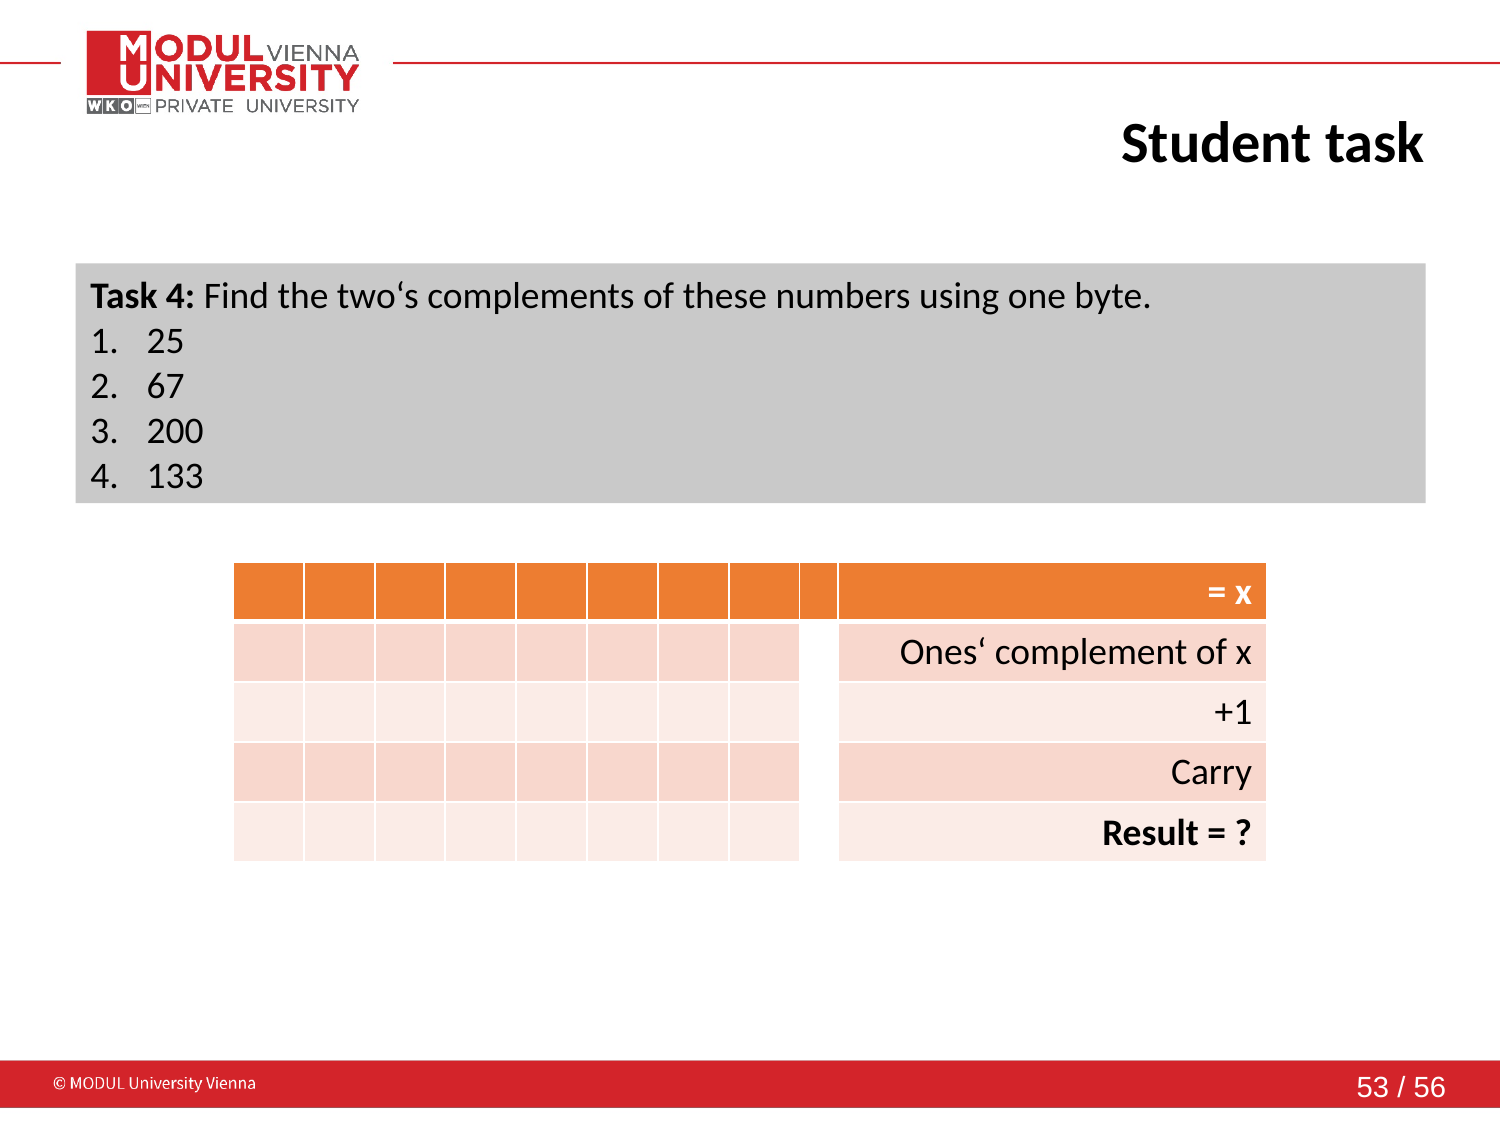

# Student task
Task 4: Find the two‘s complements of these numbers using one byte.
25
67
200
133
|  |  |  |  |  |  |  |  |  | = x |
| --- | --- | --- | --- | --- | --- | --- | --- | --- | --- |
|  |  |  |  |  |  |  |  |  | Ones‘ complement of x |
|  |  |  |  |  |  |  |  |  | +1 |
|  |  |  |  |  |  |  |  |  | Carry |
|  |  |  |  |  |  |  |  |  | Result = ? |